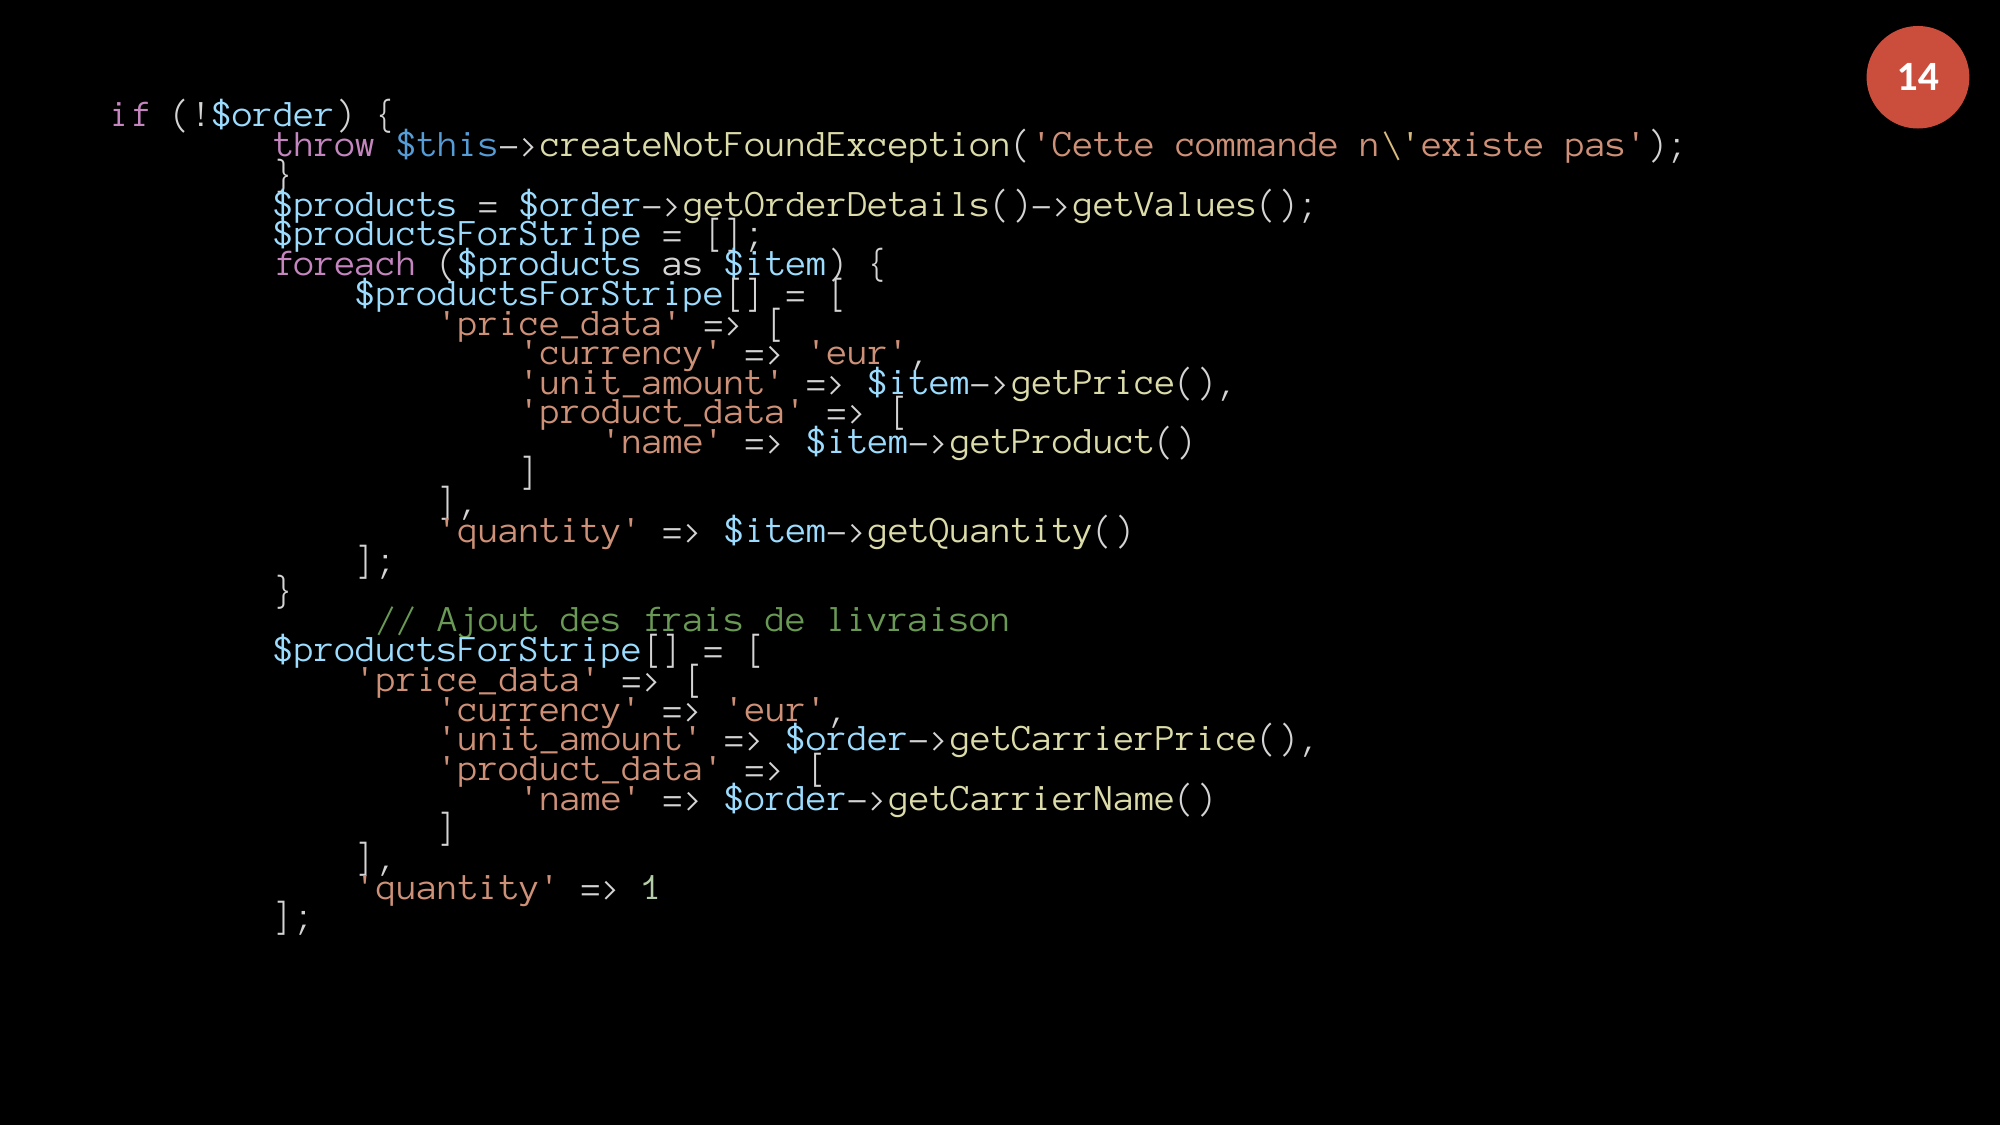

14
if (!$order) {
        throw $this->createNotFoundException('Cette commande n\'existe pas');
        }
        $products = $order->getOrderDetails()->getValues();
        $productsForStripe = [];
        foreach ($products as $item) {
            $productsForStripe[] = [
                'price_data' => [
                    'currency' => 'eur',
                    'unit_amount' => $item->getPrice(),
                    'product_data' => [
                        'name' => $item->getProduct()
                    ]
                ],
                'quantity' => $item->getQuantity()
            ];
        }
             // Ajout des frais de livraison
        $productsForStripe[] = [
            'price_data' => [
                'currency' => 'eur',
                'unit_amount' => $order->getCarrierPrice(),
                'product_data' => [
                    'name' => $order->getCarrierName()
                ]
            ],
            'quantity' => 1
        ];